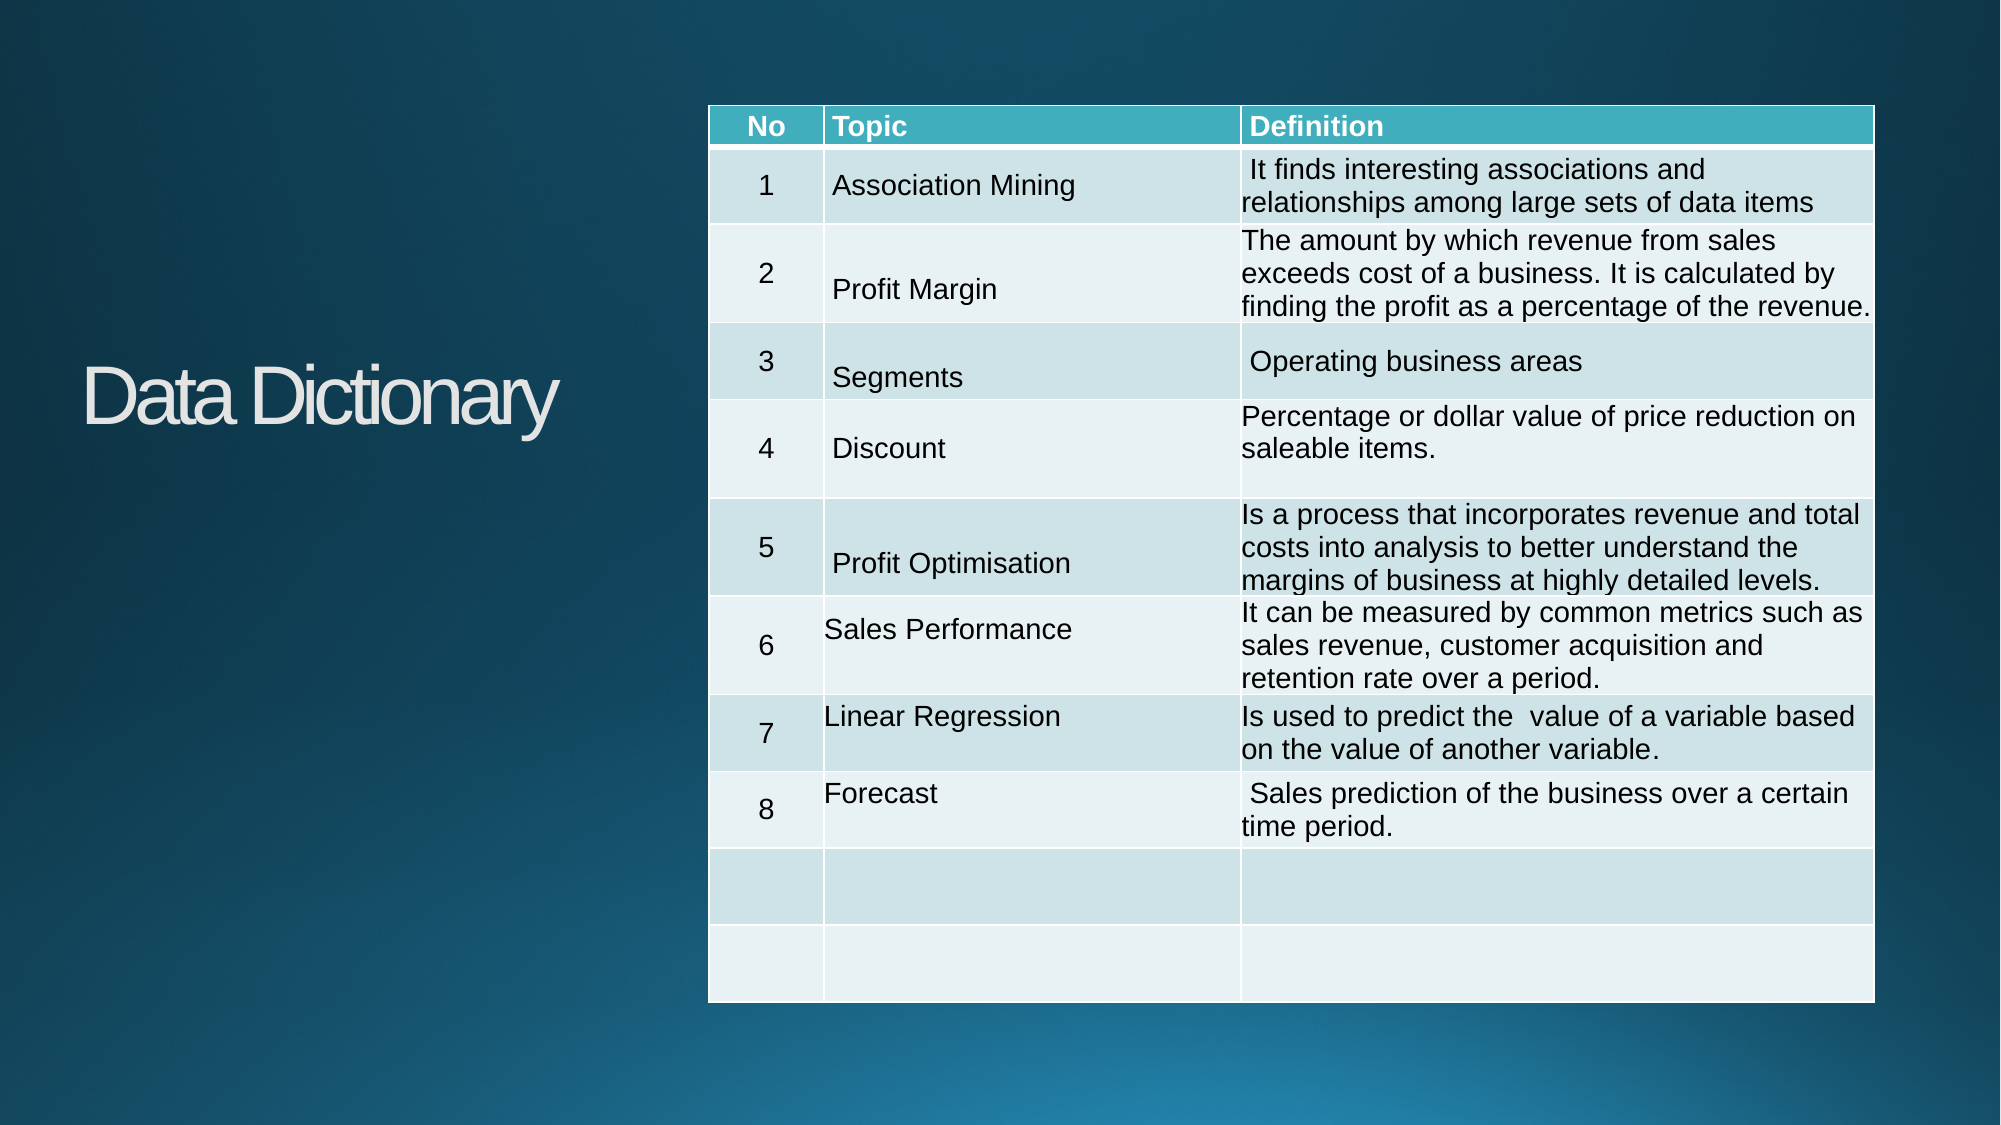

| No | Topic | Definition |
| --- | --- | --- |
| 1 | Association Mining | It finds interesting associations and relationships among large sets of data items |
| 2 | Profit Margin | The amount by which revenue from sales exceeds cost of a business. It is calculated by finding the profit as a percentage of the revenue. |
| 3 | Segments | Operating business areas |
| 4 | Discount | Percentage or dollar value of price reduction on saleable items. |
| 5 | Profit Optimisation | Is a process that incorporates revenue and total costs into analysis to better understand the margins of business at highly detailed levels. |
| 6 | Sales Performance | It can be measured by common metrics such as sales revenue, customer acquisition and retention rate over a period. |
| 7 | Linear Regression | Is used to predict the value of a variable based on the value of another variable. |
| 8 | Forecast | Sales prediction of the business over a certain time period. |
|  |  |  |
|  |  |  |
# Data Dictionary